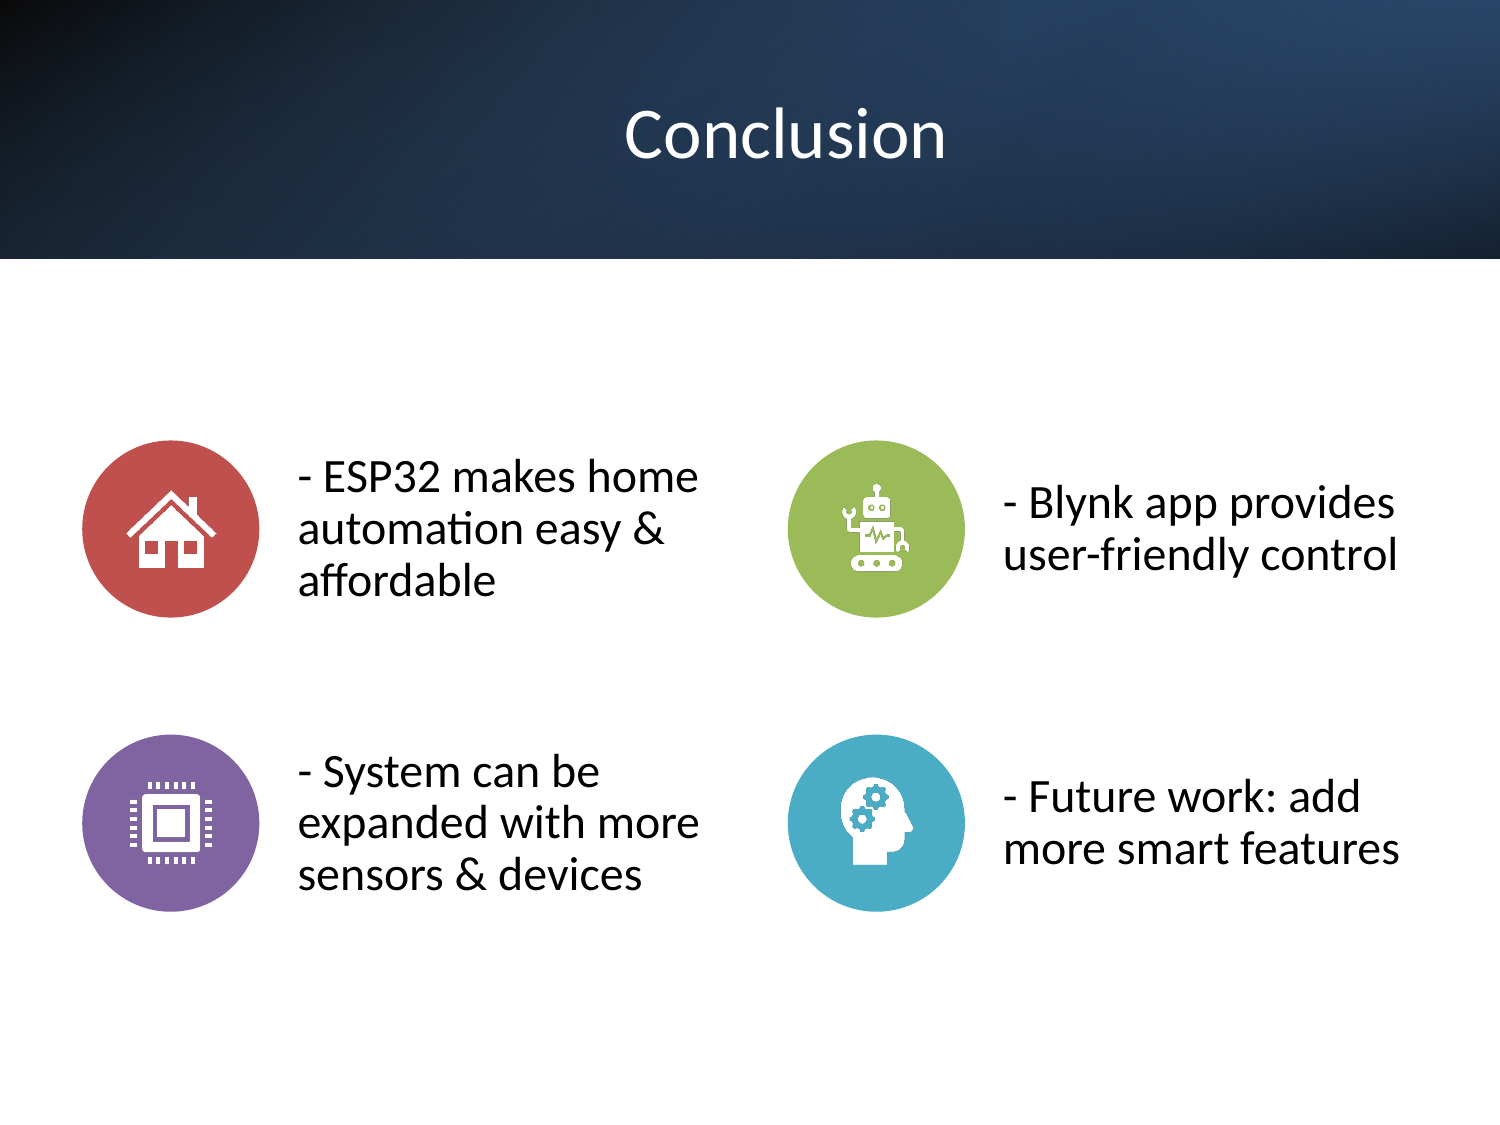

# Conclusion
- ESP32 makes home automation easy & affordable
- Blynk app provides user-friendly control
- System can be expanded with more sensors & devices
- Future work: add more smart features